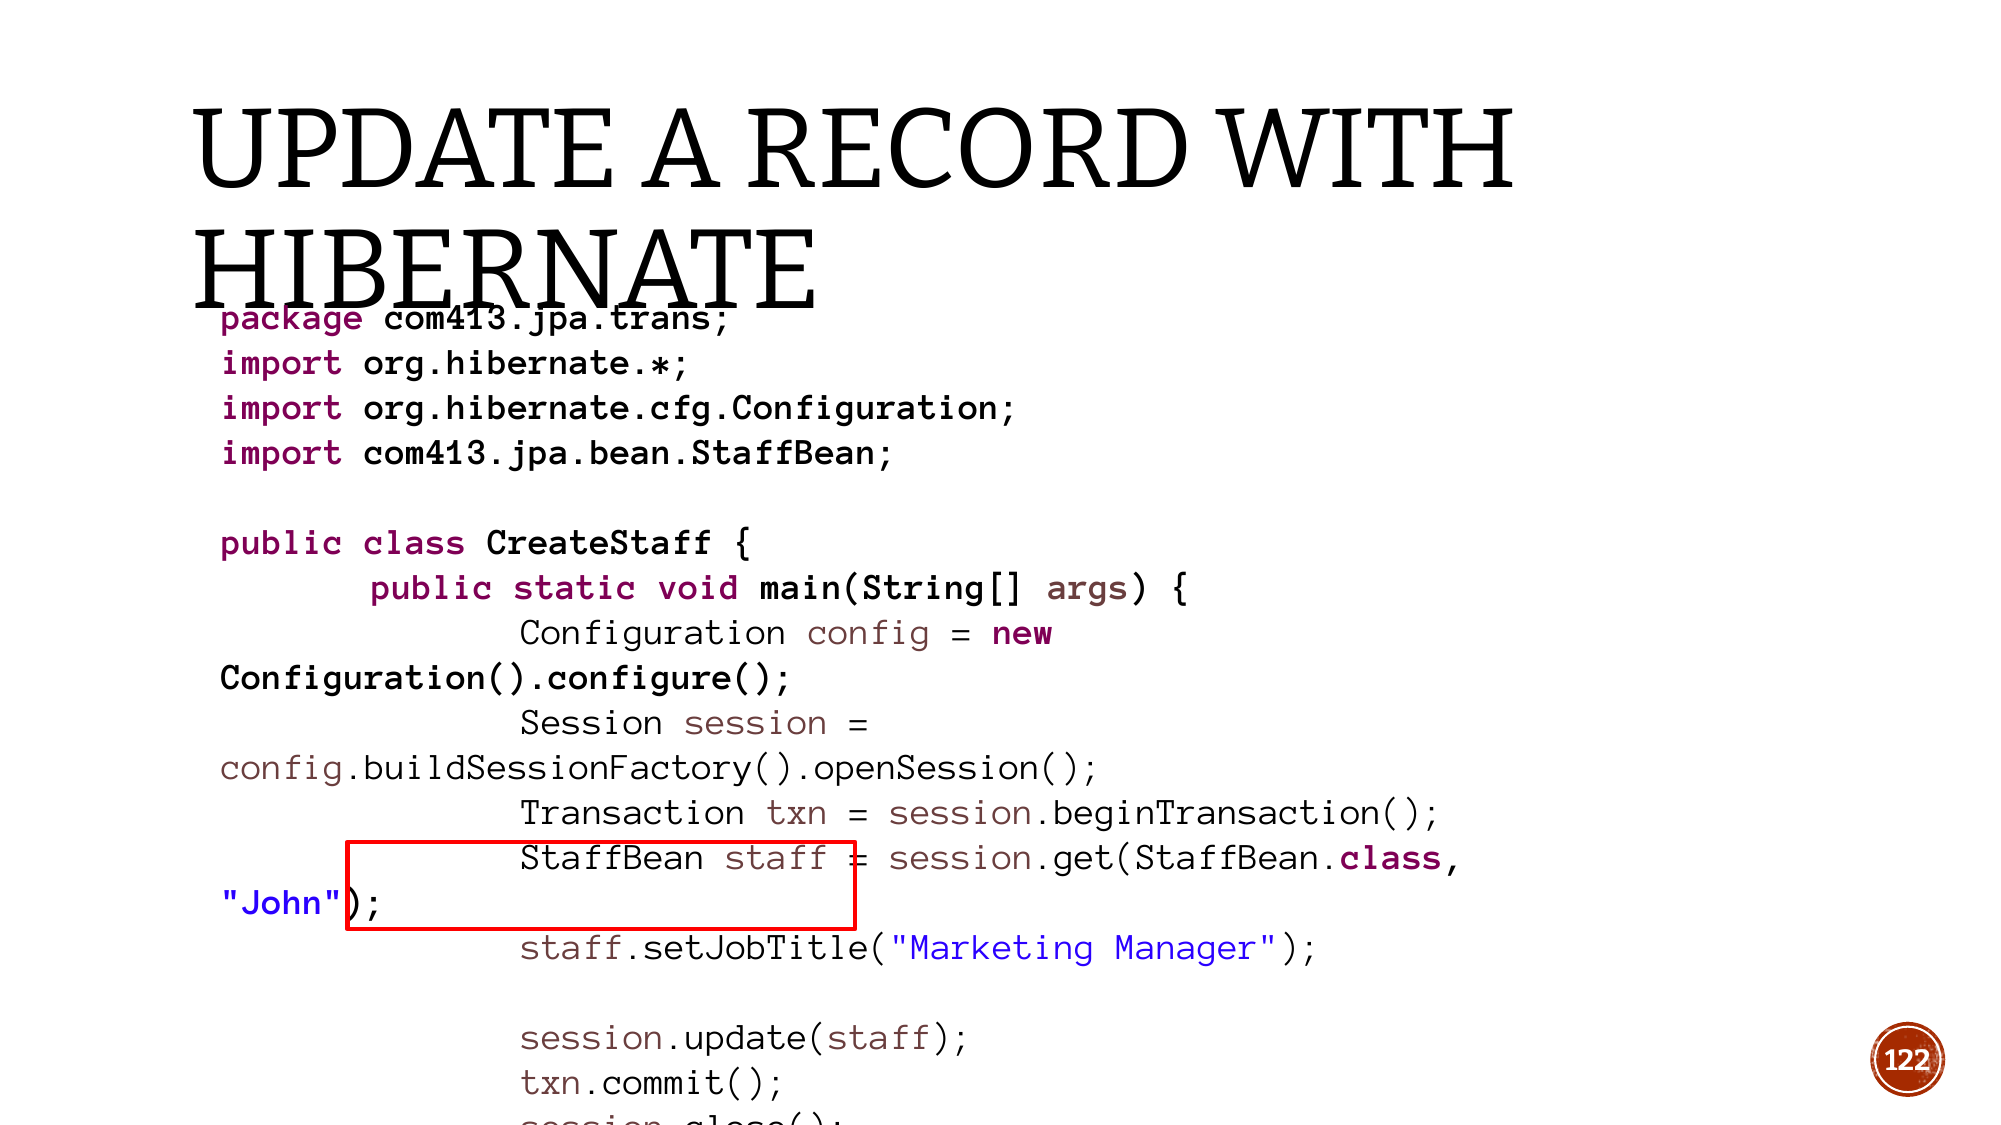

# Update a record with Hibernate
package com413.jpa.trans;
import org.hibernate.*;
import org.hibernate.cfg.Configuration;
import com413.jpa.bean.StaffBean;

public class CreateStaff {
	public static void main(String[] args) {
		Configuration config = new Configuration().configure();
		Session session = config.buildSessionFactory().openSession();
		Transaction txn = session.beginTransaction();
		StaffBean staff = session.get(StaffBean.class, "John");
		staff.setJobTitle("Marketing Manager");
		session.update(staff);
		txn.commit();
		session.close();
	}
}

122